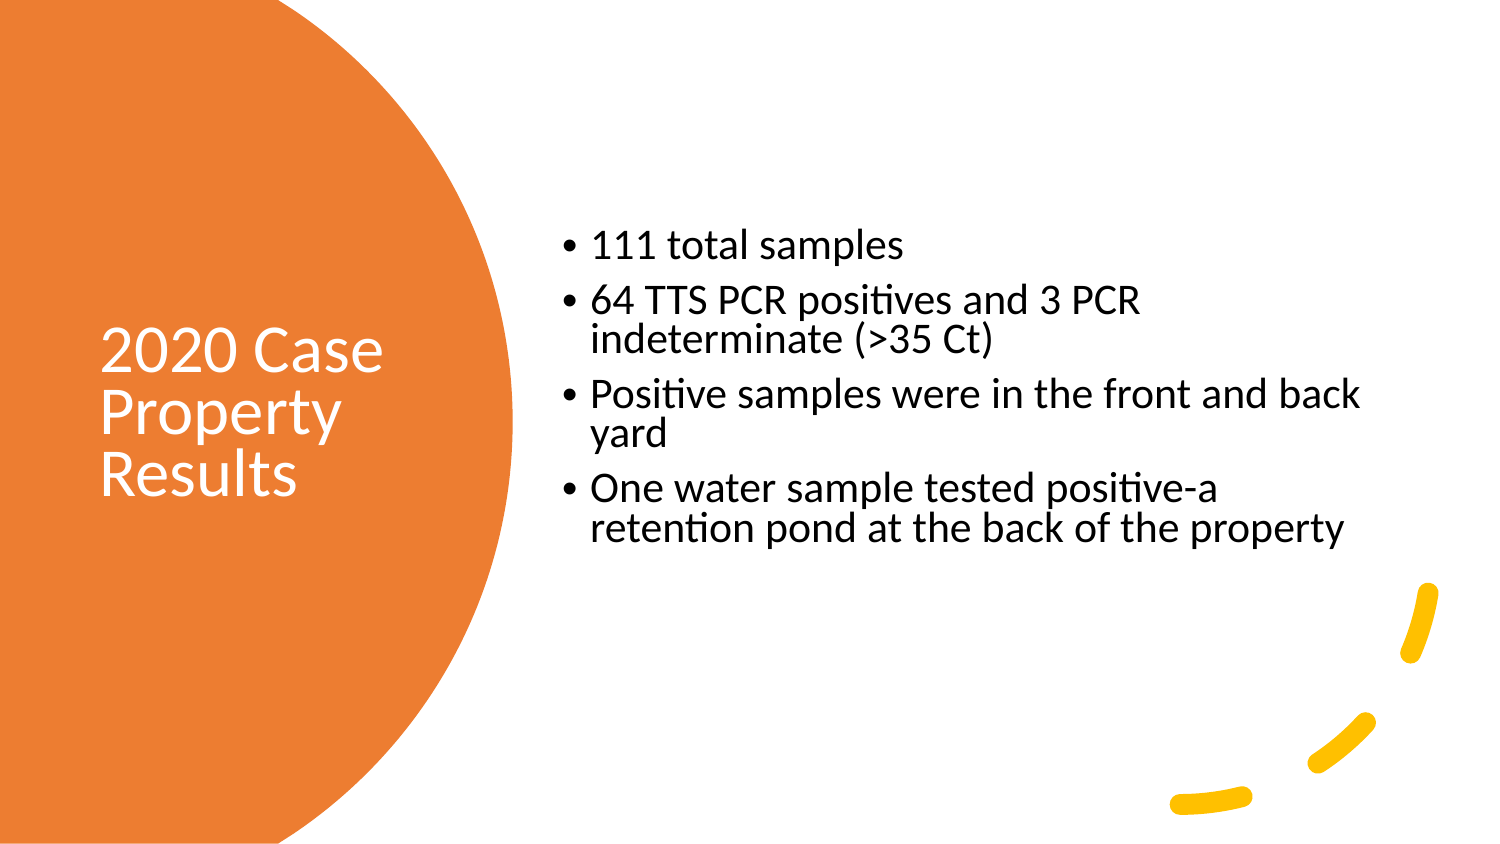

111 total samples
64 TTS PCR positives and 3 PCR indeterminate (>35 Ct)
Positive samples were in the front and back yard
One water sample tested positive-a retention pond at the back of the property

# 2020 Case Property Results